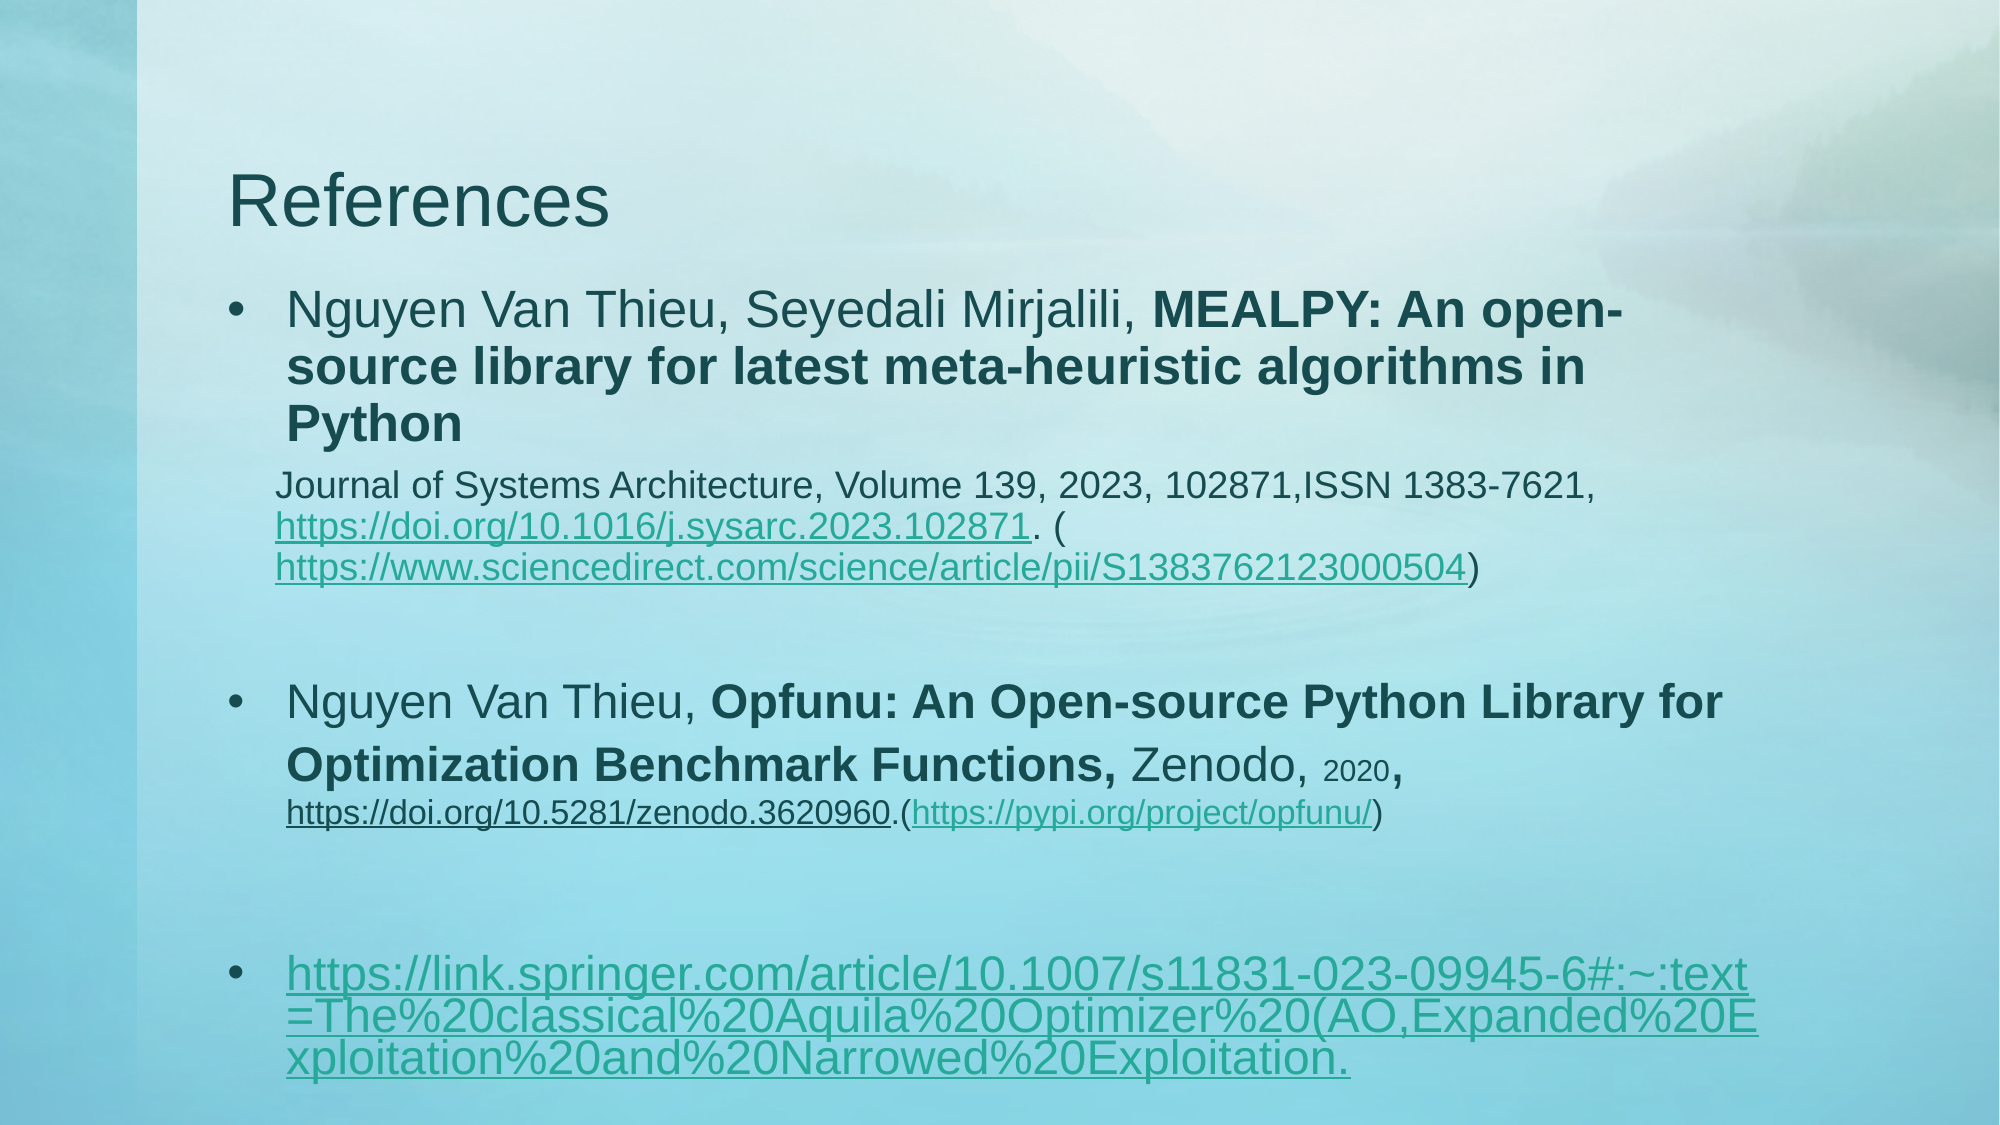

# References
Nguyen Van Thieu, Seyedali Mirjalili, MEALPY: An open-source library for latest meta-heuristic algorithms in Python
Journal of Systems Architecture, Volume 139, 2023, 102871,ISSN 1383-7621, https://doi.org/10.1016/j.sysarc.2023.102871. (https://www.sciencedirect.com/science/article/pii/S1383762123000504)

Nguyen Van Thieu, Opfunu: An Open-source Python Library for Optimization Benchmark Functions, Zenodo, 2020, https://doi.org/10.5281/zenodo.3620960.(https://pypi.org/project/opfunu/)

https://link.springer.com/article/10.1007/s11831-023-09945-6#:~:text=The%20classical%20Aquila%20Optimizer%20(AO,Expanded%20Exploitation%20and%20Narrowed%20Exploitation.